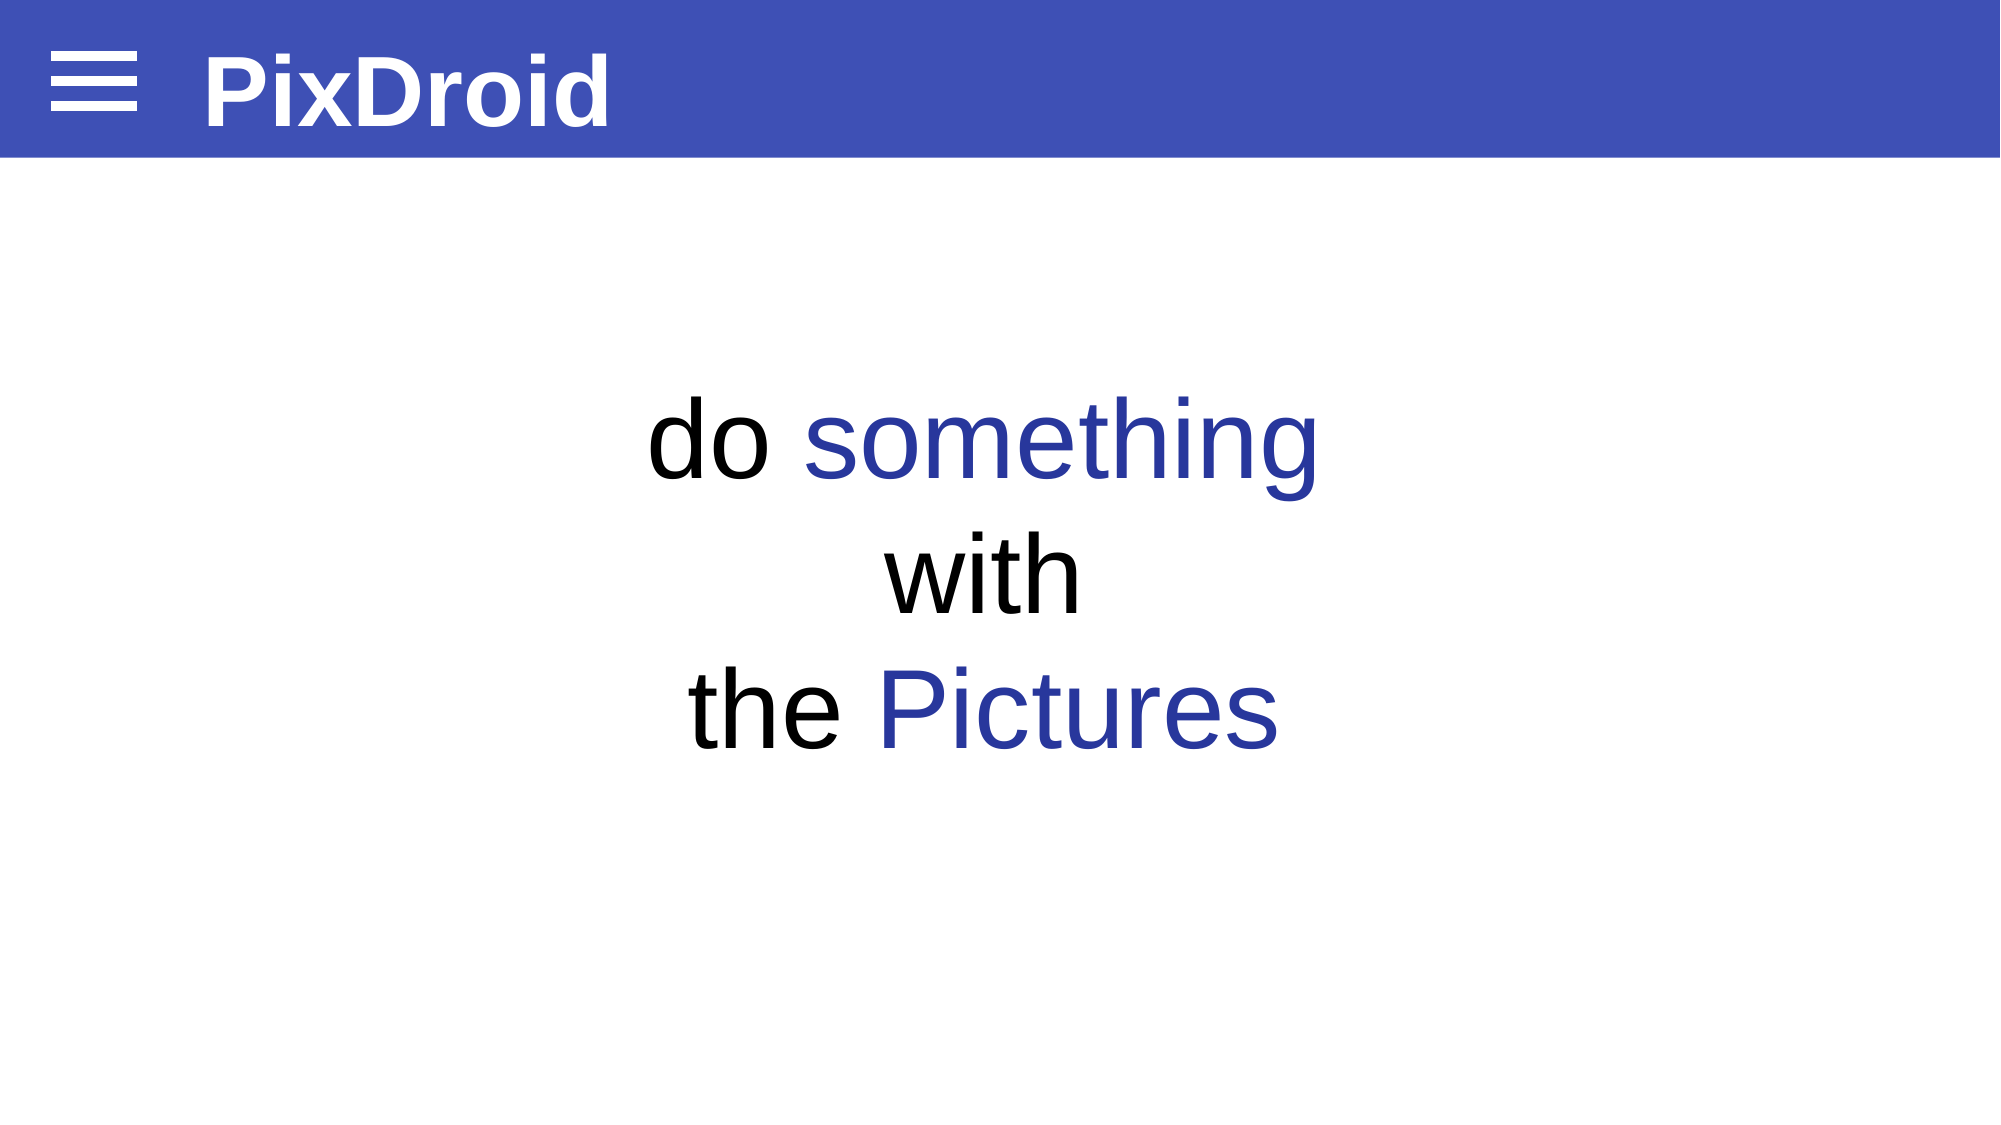

PixDroid
do something
with
the Pictures
an App to XXX
PixDroid
Purpose tool
audience